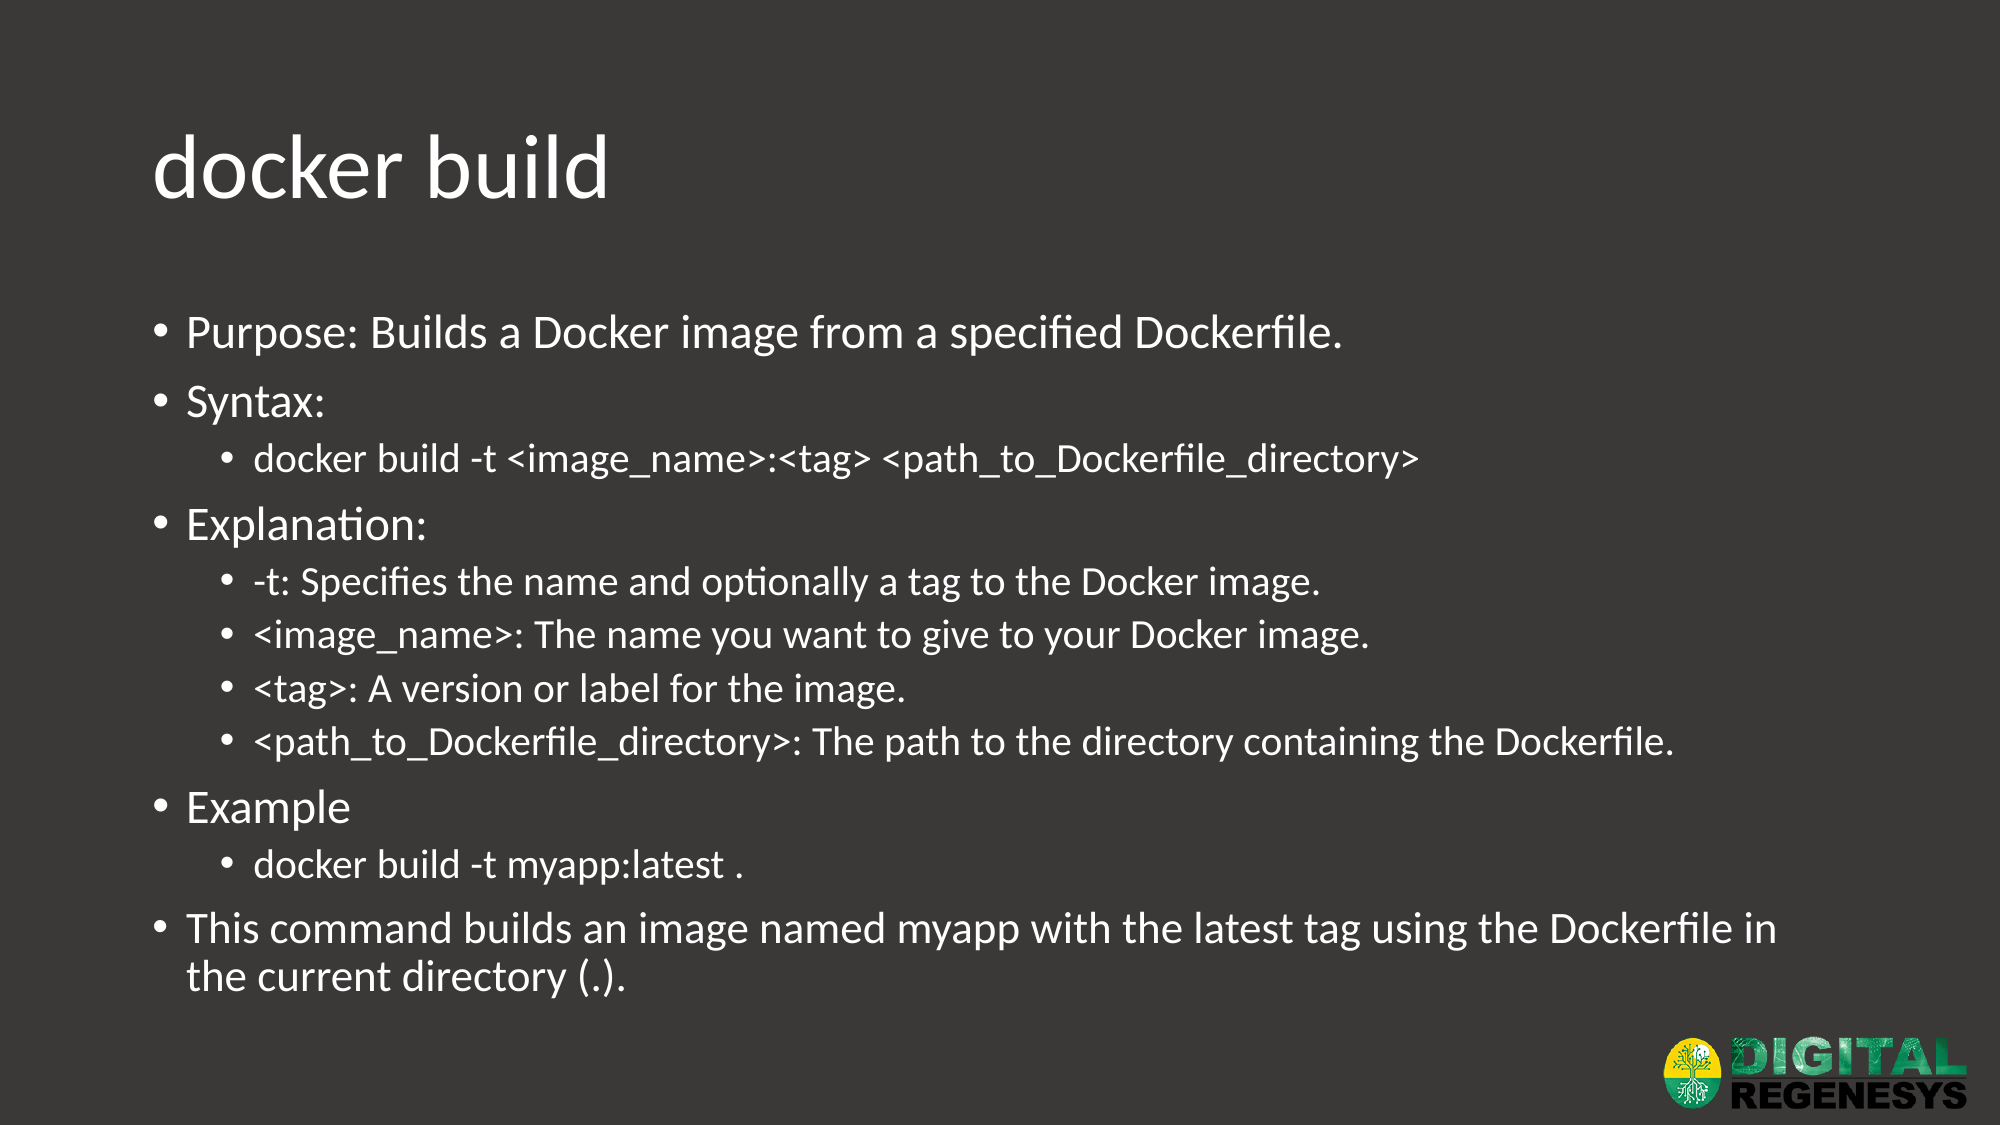

# docker build
Purpose: Builds a Docker image from a specified Dockerfile.
Syntax:
docker build -t <image_name>:<tag> <path_to_Dockerfile_directory>
Explanation:
-t: Specifies the name and optionally a tag to the Docker image.
<image_name>: The name you want to give to your Docker image.
<tag>: A version or label for the image.
<path_to_Dockerfile_directory>: The path to the directory containing the Dockerfile.
Example
docker build -t myapp:latest .
This command builds an image named myapp with the latest tag using the Dockerfile in the current directory (.).